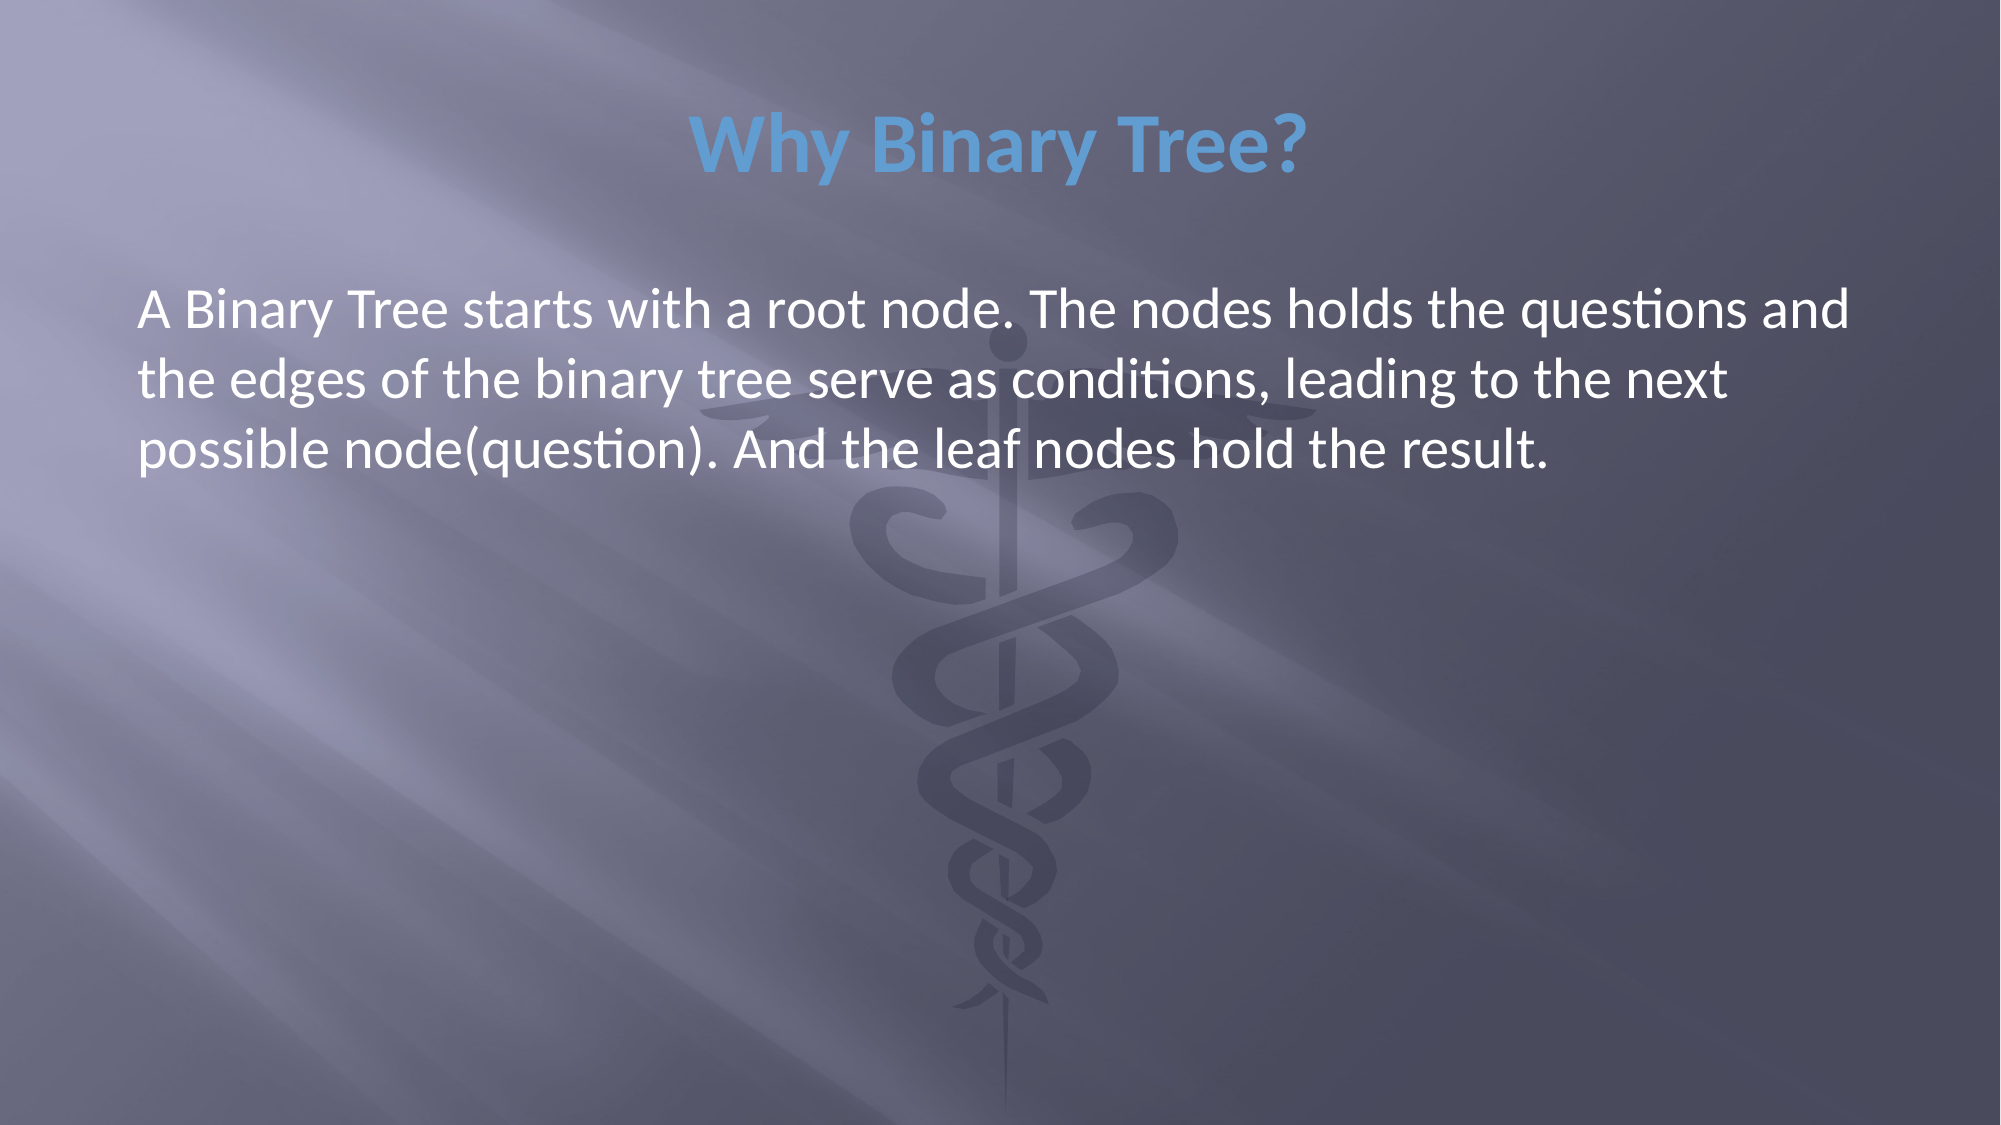

# Why Binary Tree?
A Binary Tree starts with a root node. The nodes holds the questions and the edges of the binary tree serve as conditions, leading to the next possible node(question). And the leaf nodes hold the result.